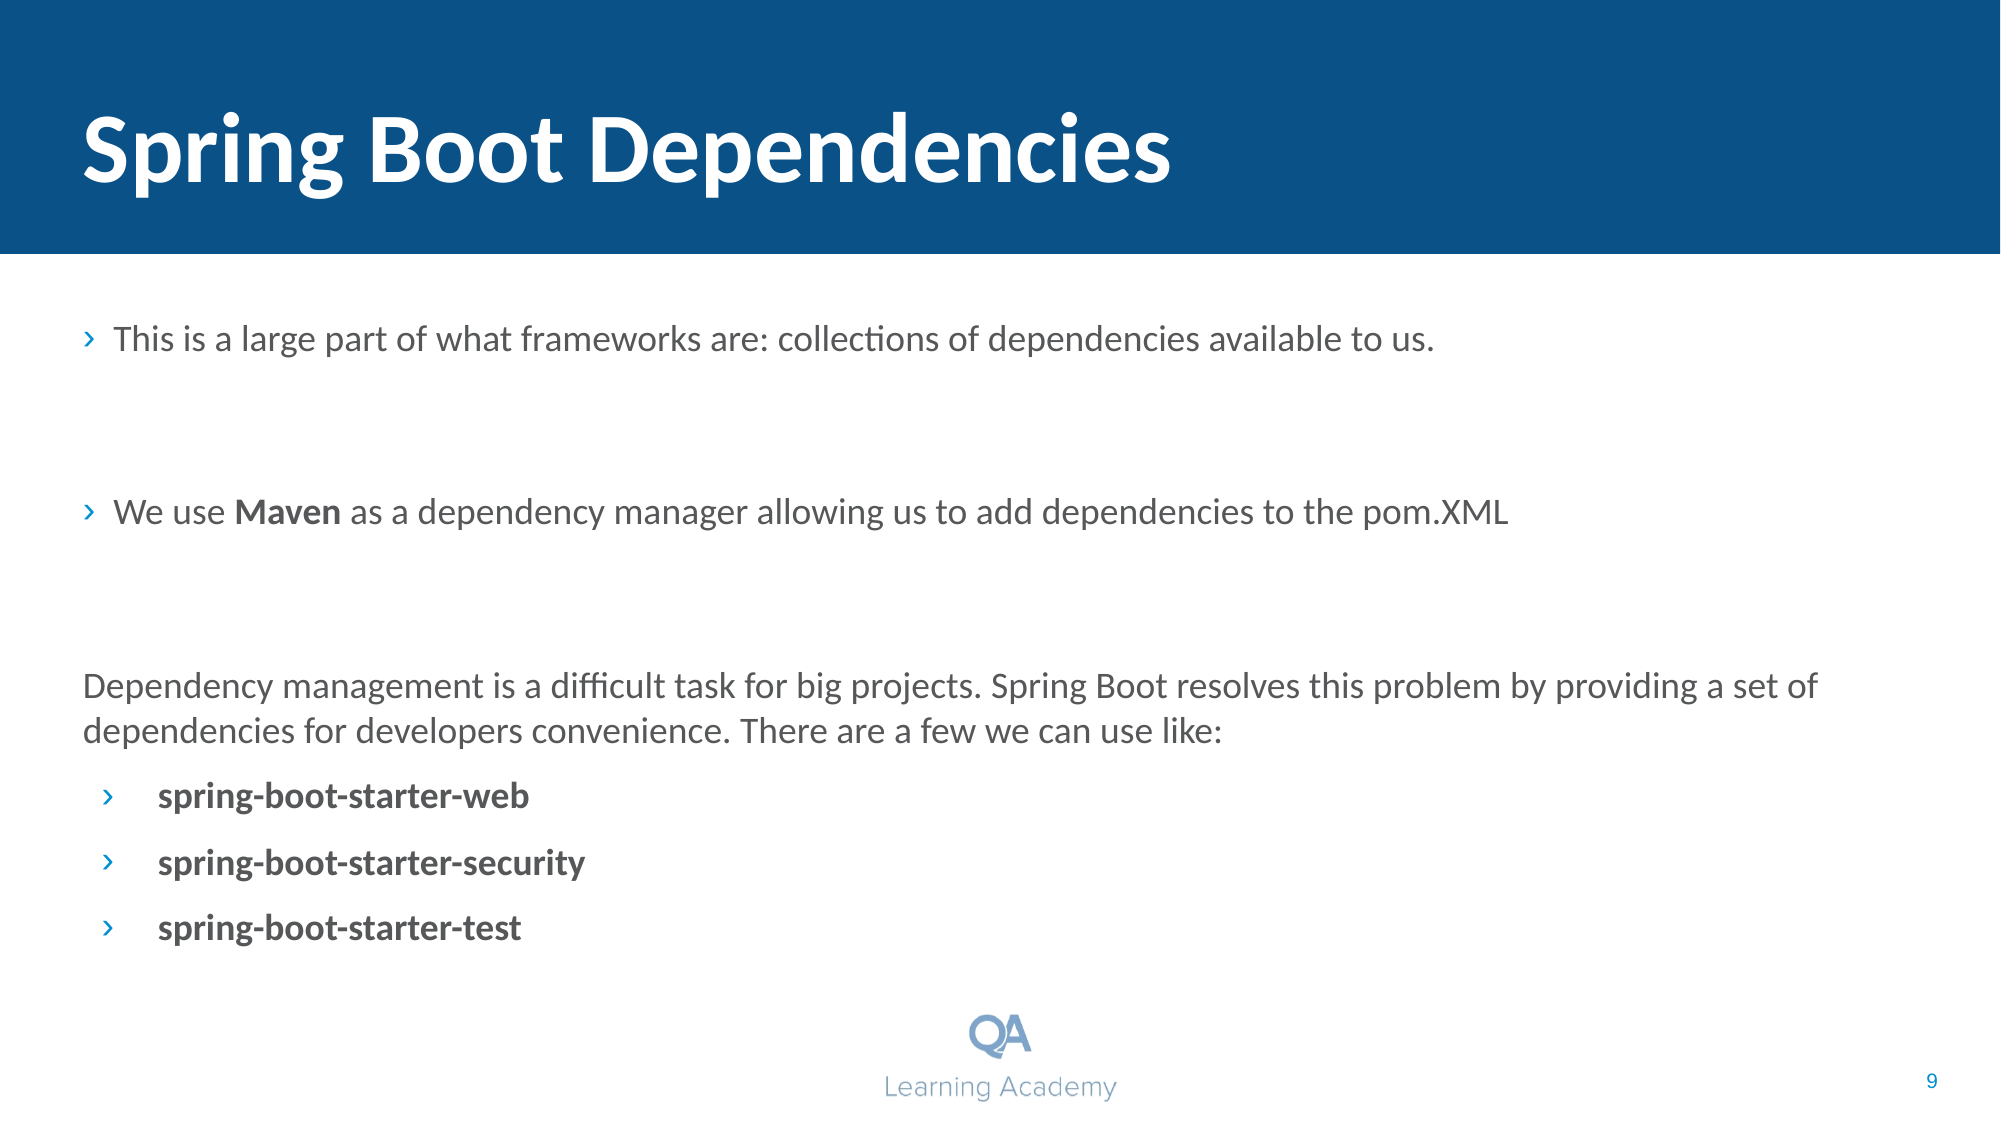

# Spring Boot Dependencies
This is a large part of what frameworks are: collections of dependencies available to us.

We use Maven as a dependency manager allowing us to add dependencies to the pom.XML

Dependency management is a difficult task for big projects. Spring Boot resolves this problem by providing a set of dependencies for developers convenience. There are a few we can use like:
spring-boot-starter-web
spring-boot-starter-security
spring-boot-starter-test